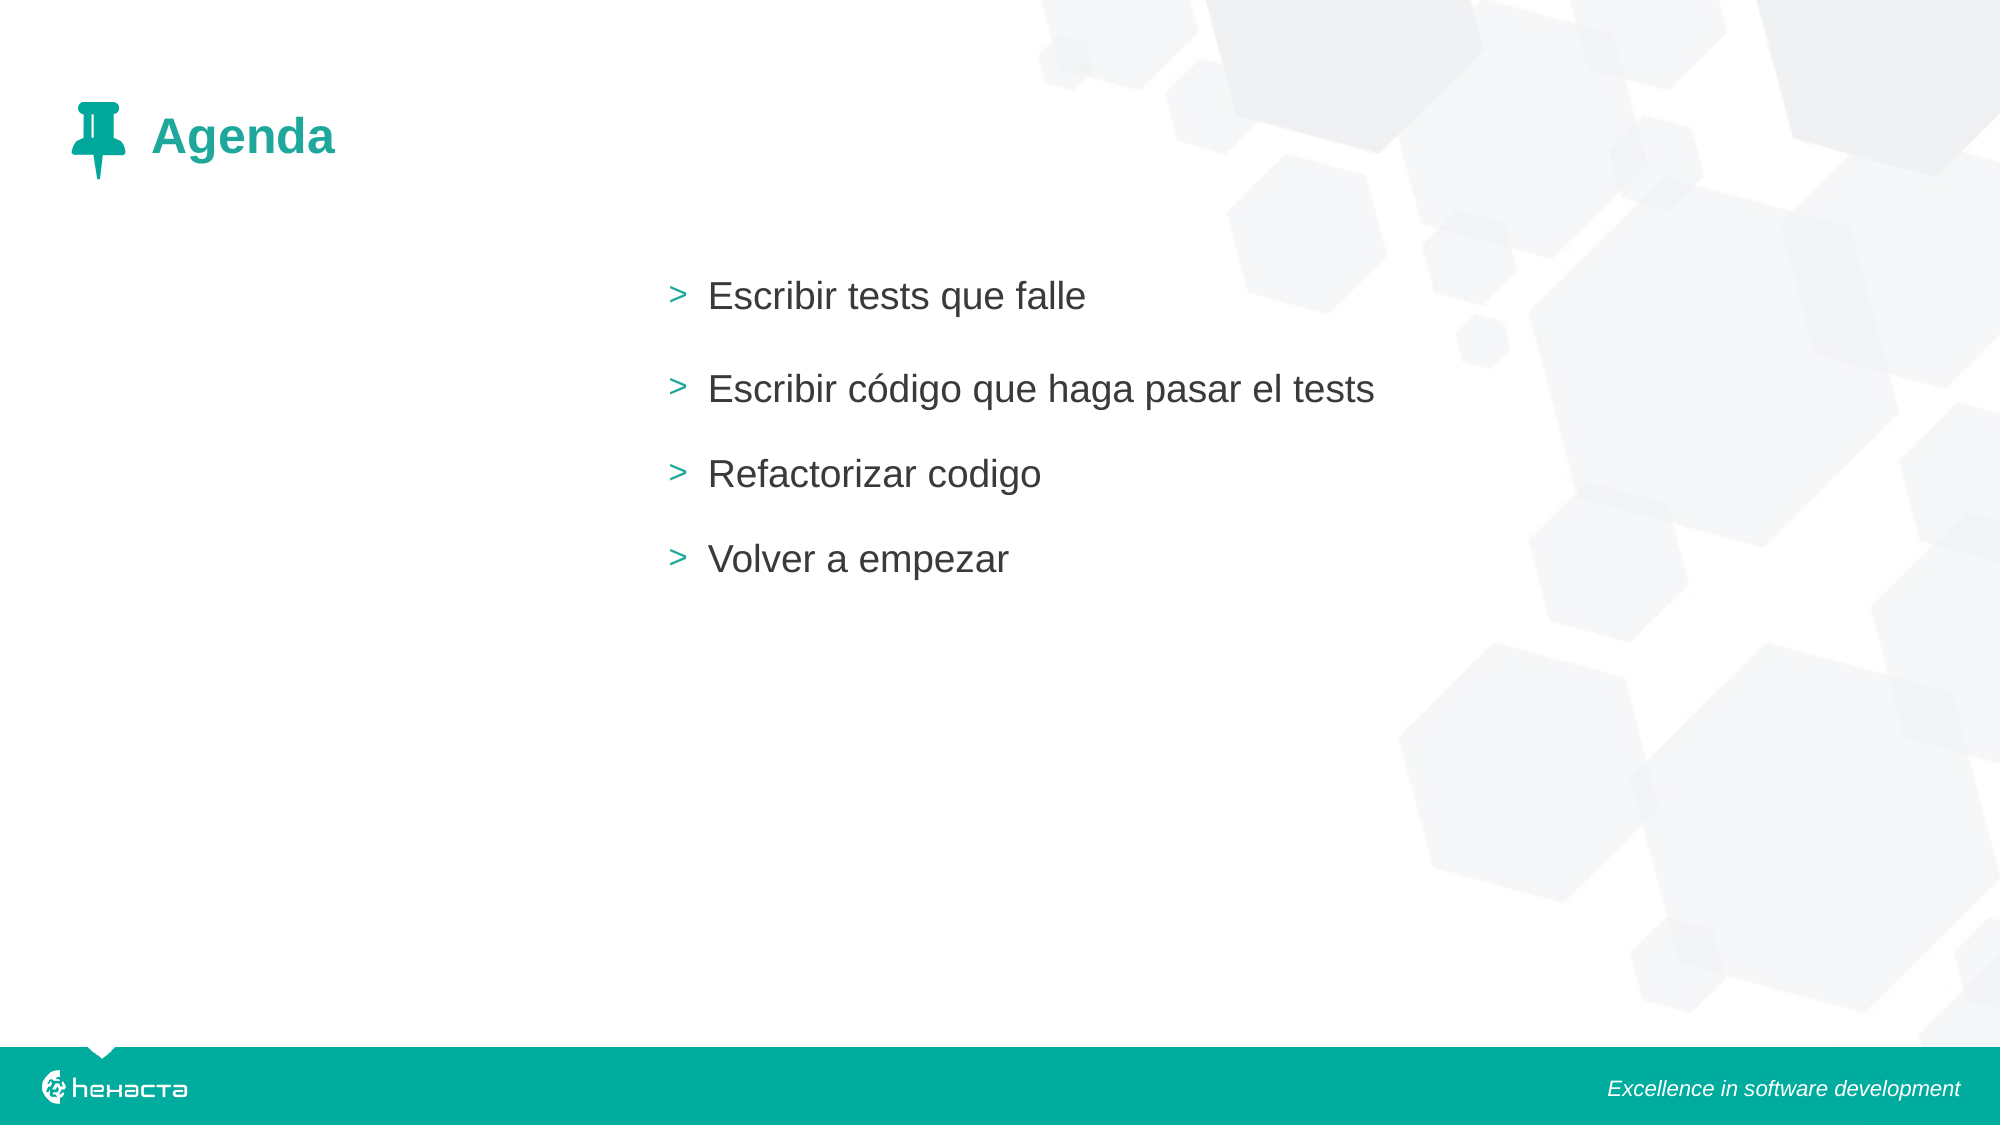

Escribir tests que falle
Escribir código que haga pasar el tests
Refactorizar codigo
Volver a empezar